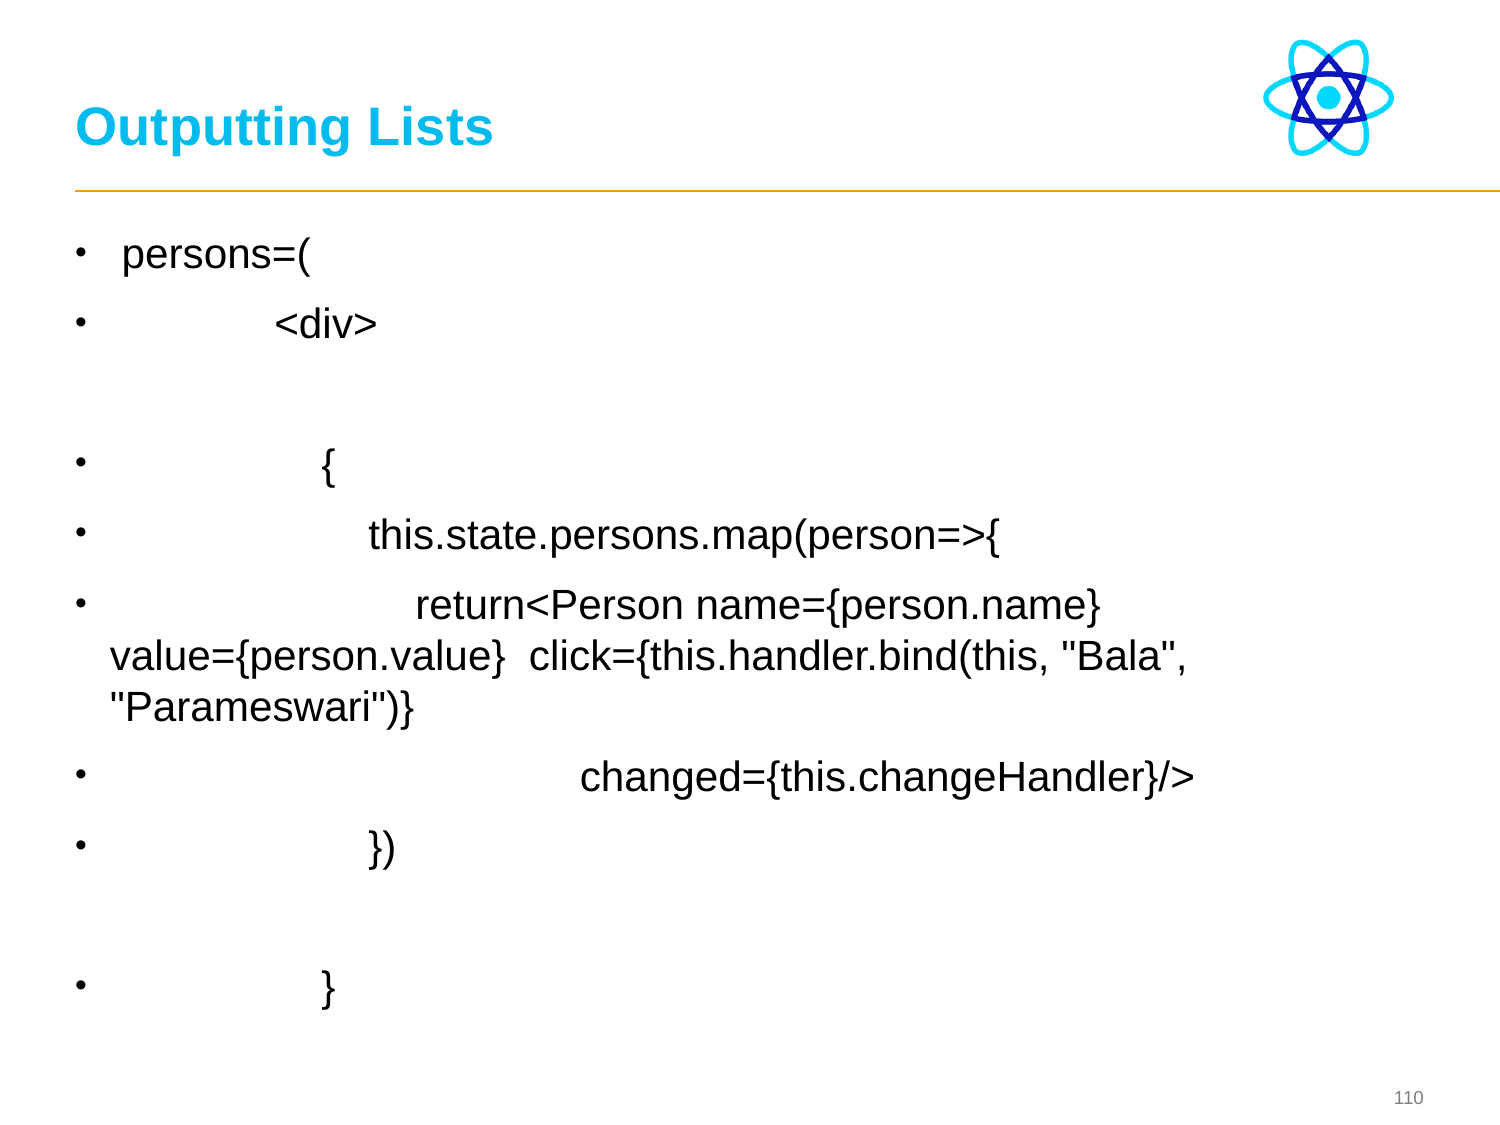

# Outputting Lists
 persons=(
              <div>

                  {
                      this.state.persons.map(person=>{
                          return<Person name={person.name} value={person.value}  click={this.handler.bind(this, "Bala", "Parameswari")}
                                        changed={this.changeHandler}/>
                      })

                  }